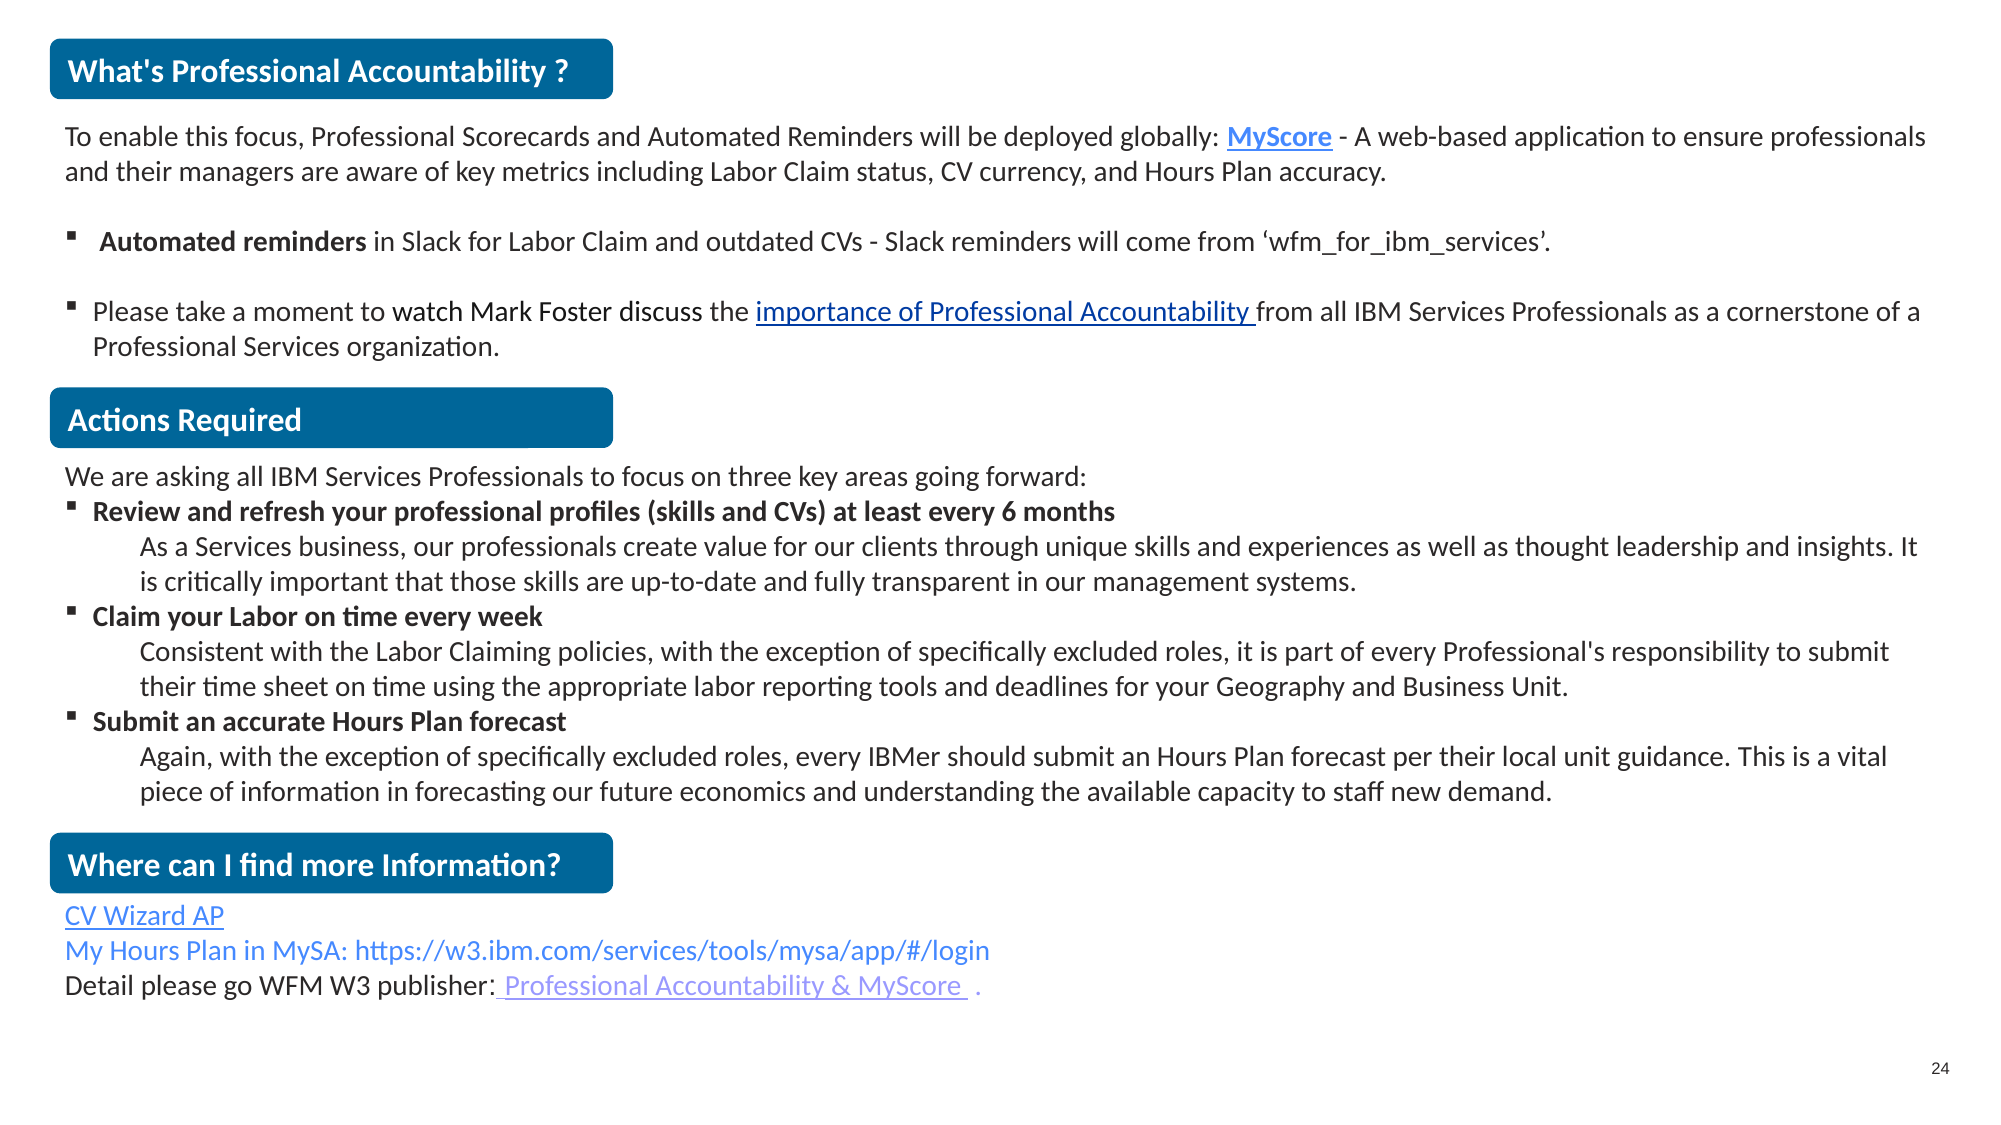

What's Professional Accountability ?
To enable this focus, Professional Scorecards and Automated Reminders will be deployed globally: MyScore - A web-based application to ensure professionals and their managers are aware of key metrics including Labor Claim status, CV currency, and Hours Plan accuracy.

 Automated reminders in Slack for Labor Claim and outdated CVs - Slack reminders will come from ‘wfm_for_ibm_services’.

Please take a moment to watch Mark Foster discuss the importance of Professional Accountability from all IBM Services Professionals as a cornerstone of a Professional Services organization.

We are asking all IBM Services Professionals to focus on three key areas going forward:
Review and refresh your professional profiles (skills and CVs) at least every 6 months
As a Services business, our professionals create value for our clients through unique skills and experiences as well as thought leadership and insights. It is critically important that those skills are up-to-date and fully transparent in our management systems.
Claim your Labor on time every week
Consistent with the Labor Claiming policies, with the exception of specifically excluded roles, it is part of every Professional's responsibility to submit their time sheet on time using the appropriate labor reporting tools and deadlines for your Geography and Business Unit.
Submit an accurate Hours Plan forecast
Again, with the exception of specifically excluded roles, every IBMer should submit an Hours Plan forecast per their local unit guidance. This is a vital piece of information in forecasting our future economics and understanding the available capacity to staff new demand.

CV Wizard AP
My Hours Plan in MySA: https://w3.ibm.com/services/tools/mysa/app/#/login
Detail please go WFM W3 publisher: Professional Accountability & MyScore  .
Actions Required
Where can I find more Information?
24